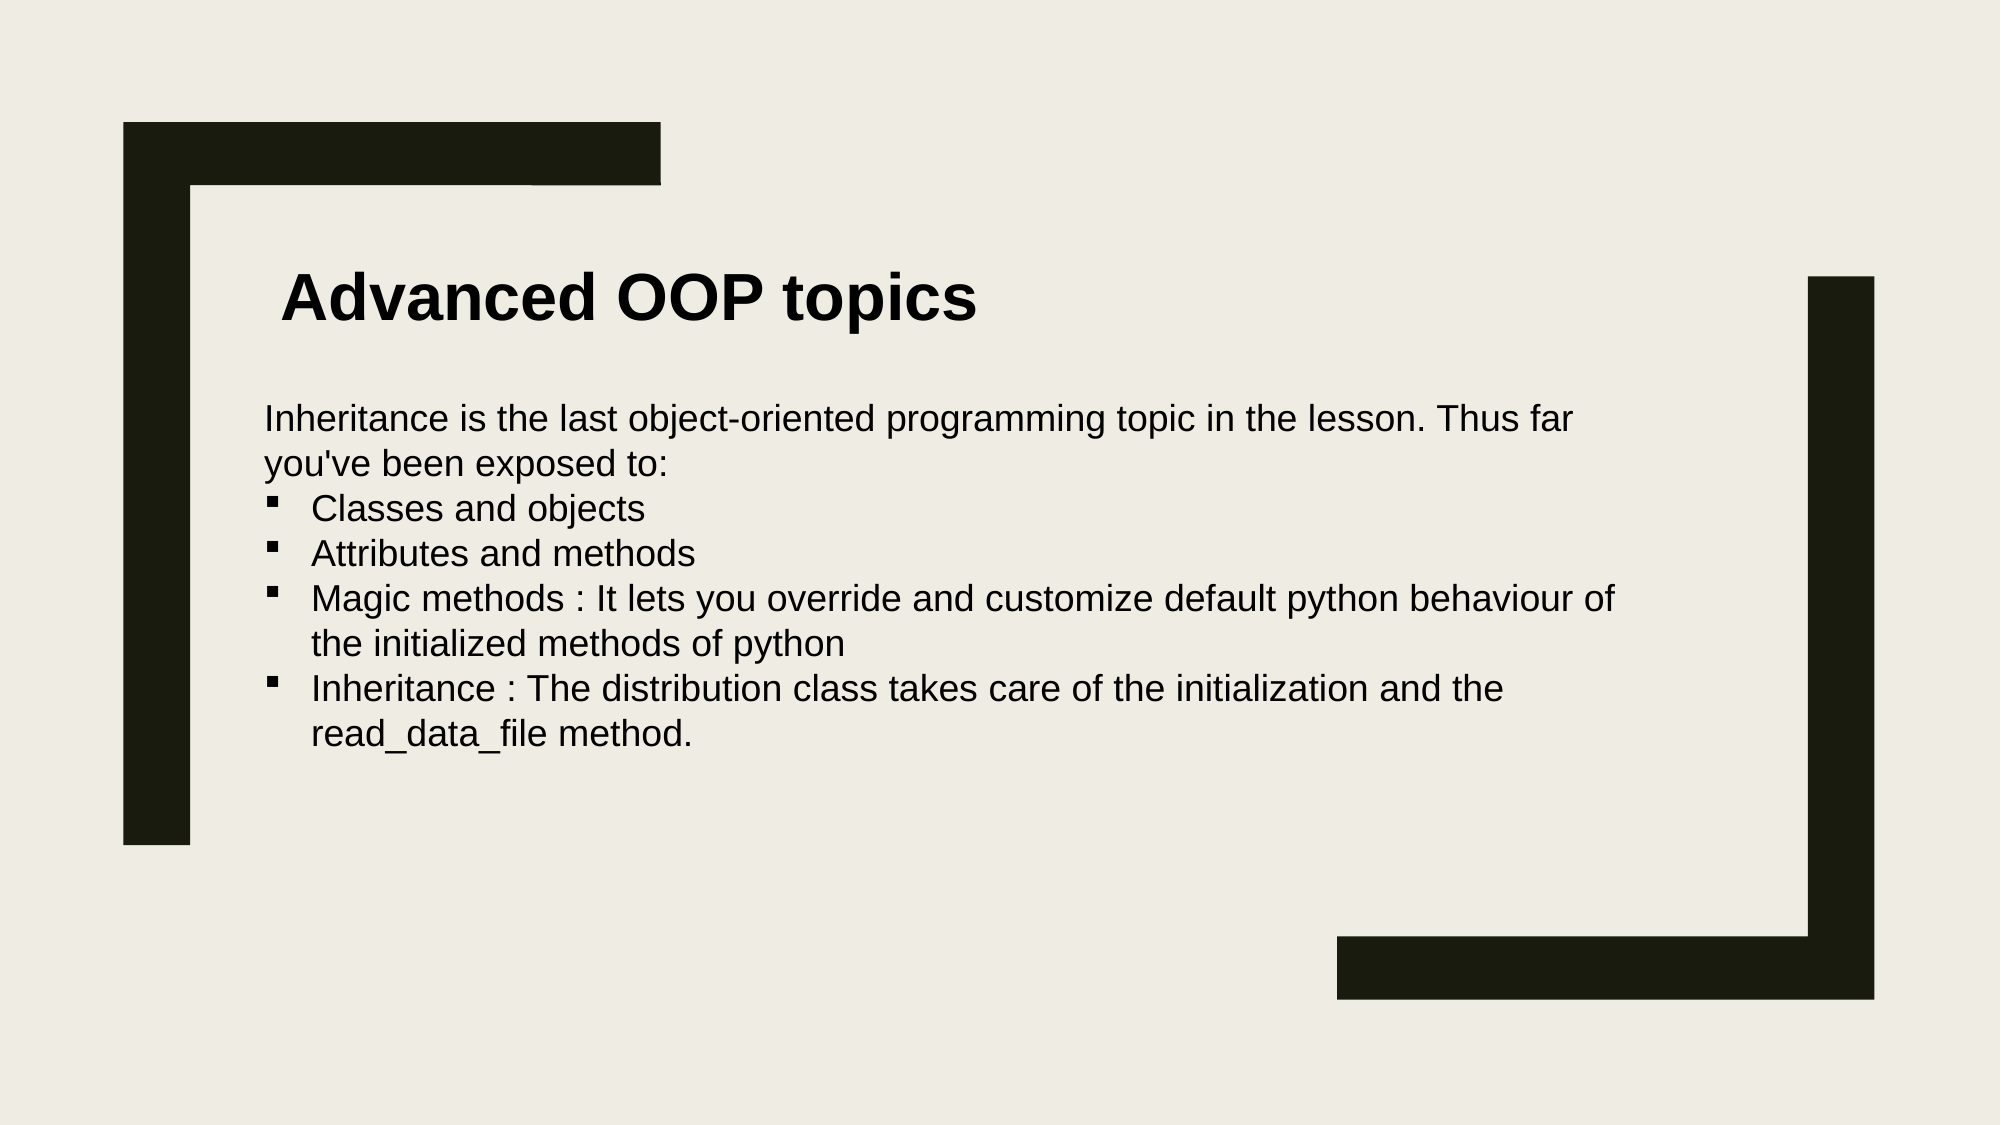

Advanced OOP topics
Inheritance is the last object-oriented programming topic in the lesson. Thus far you've been exposed to:
Classes and objects
Attributes and methods
Magic methods : It lets you override and customize default python behaviour of the initialized methods of python
Inheritance : The distribution class takes care of the initialization and the read_data_file method.